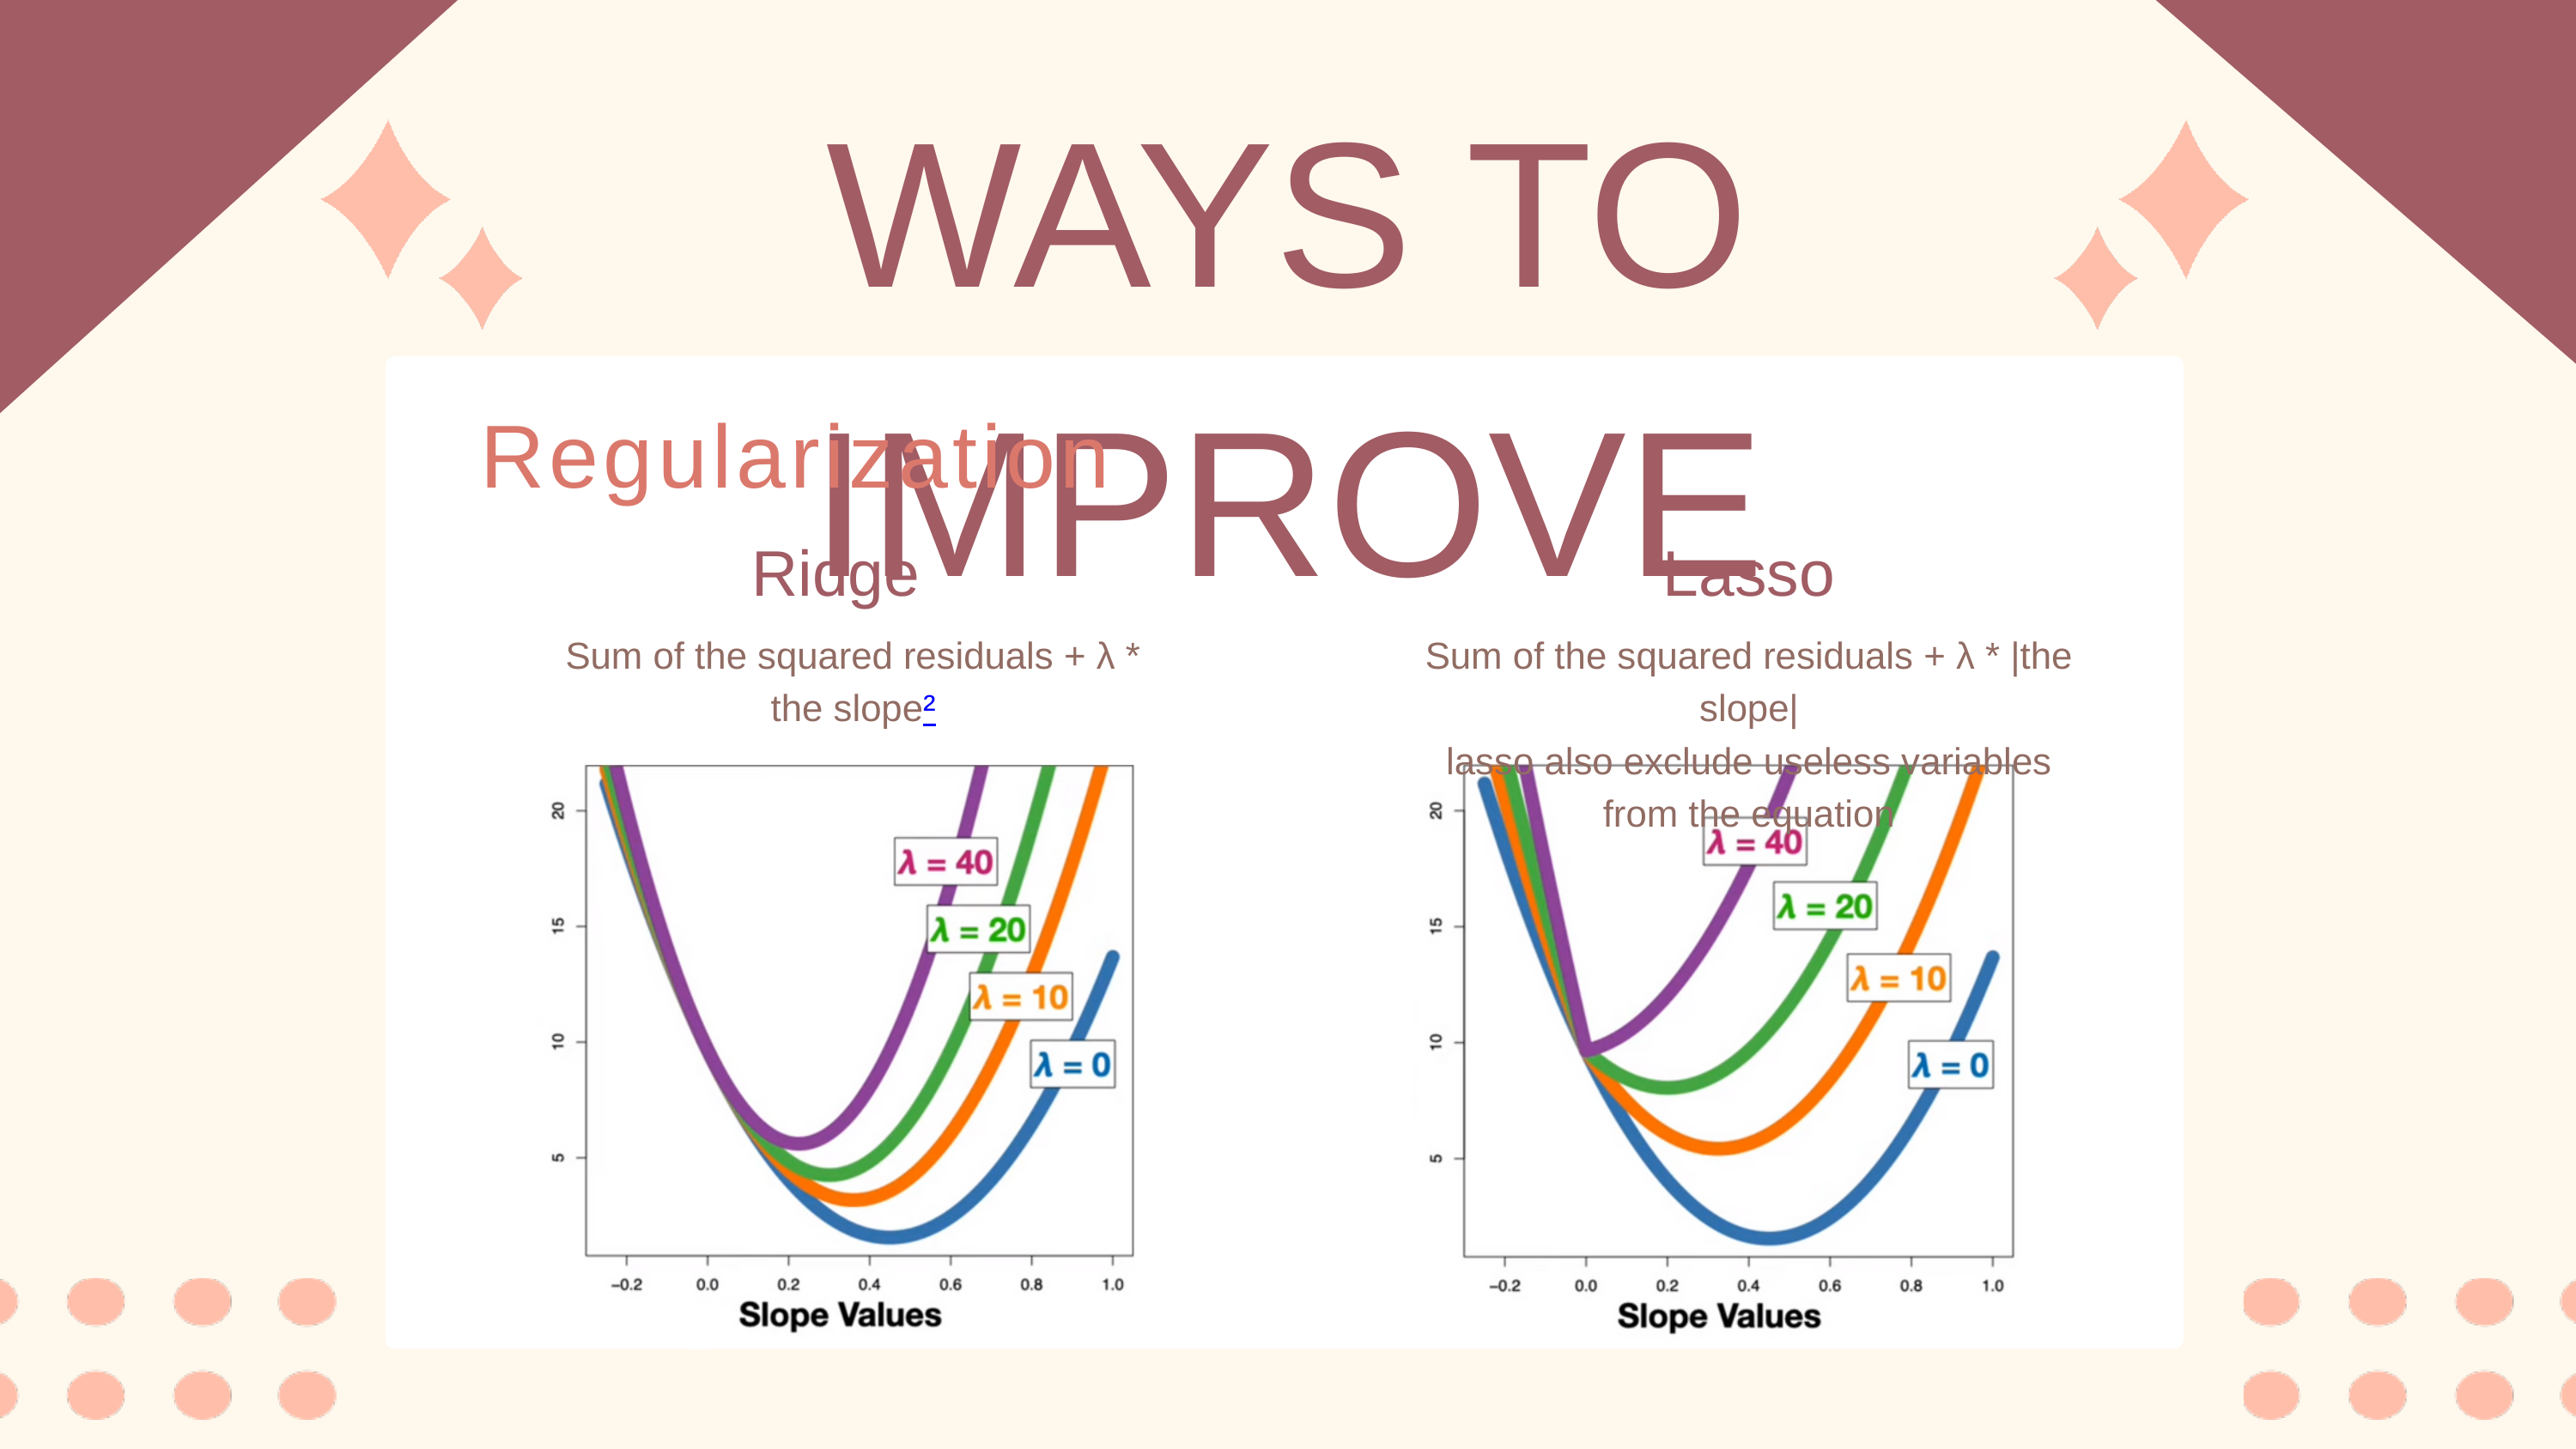

WAYS TO IMPROVE

Regularization
Ridge
Lasso
Sum of the squared residuals + λ * the slope²
Sum of the squared residuals + λ * |the slope|
lasso also exclude useless variables from the equation